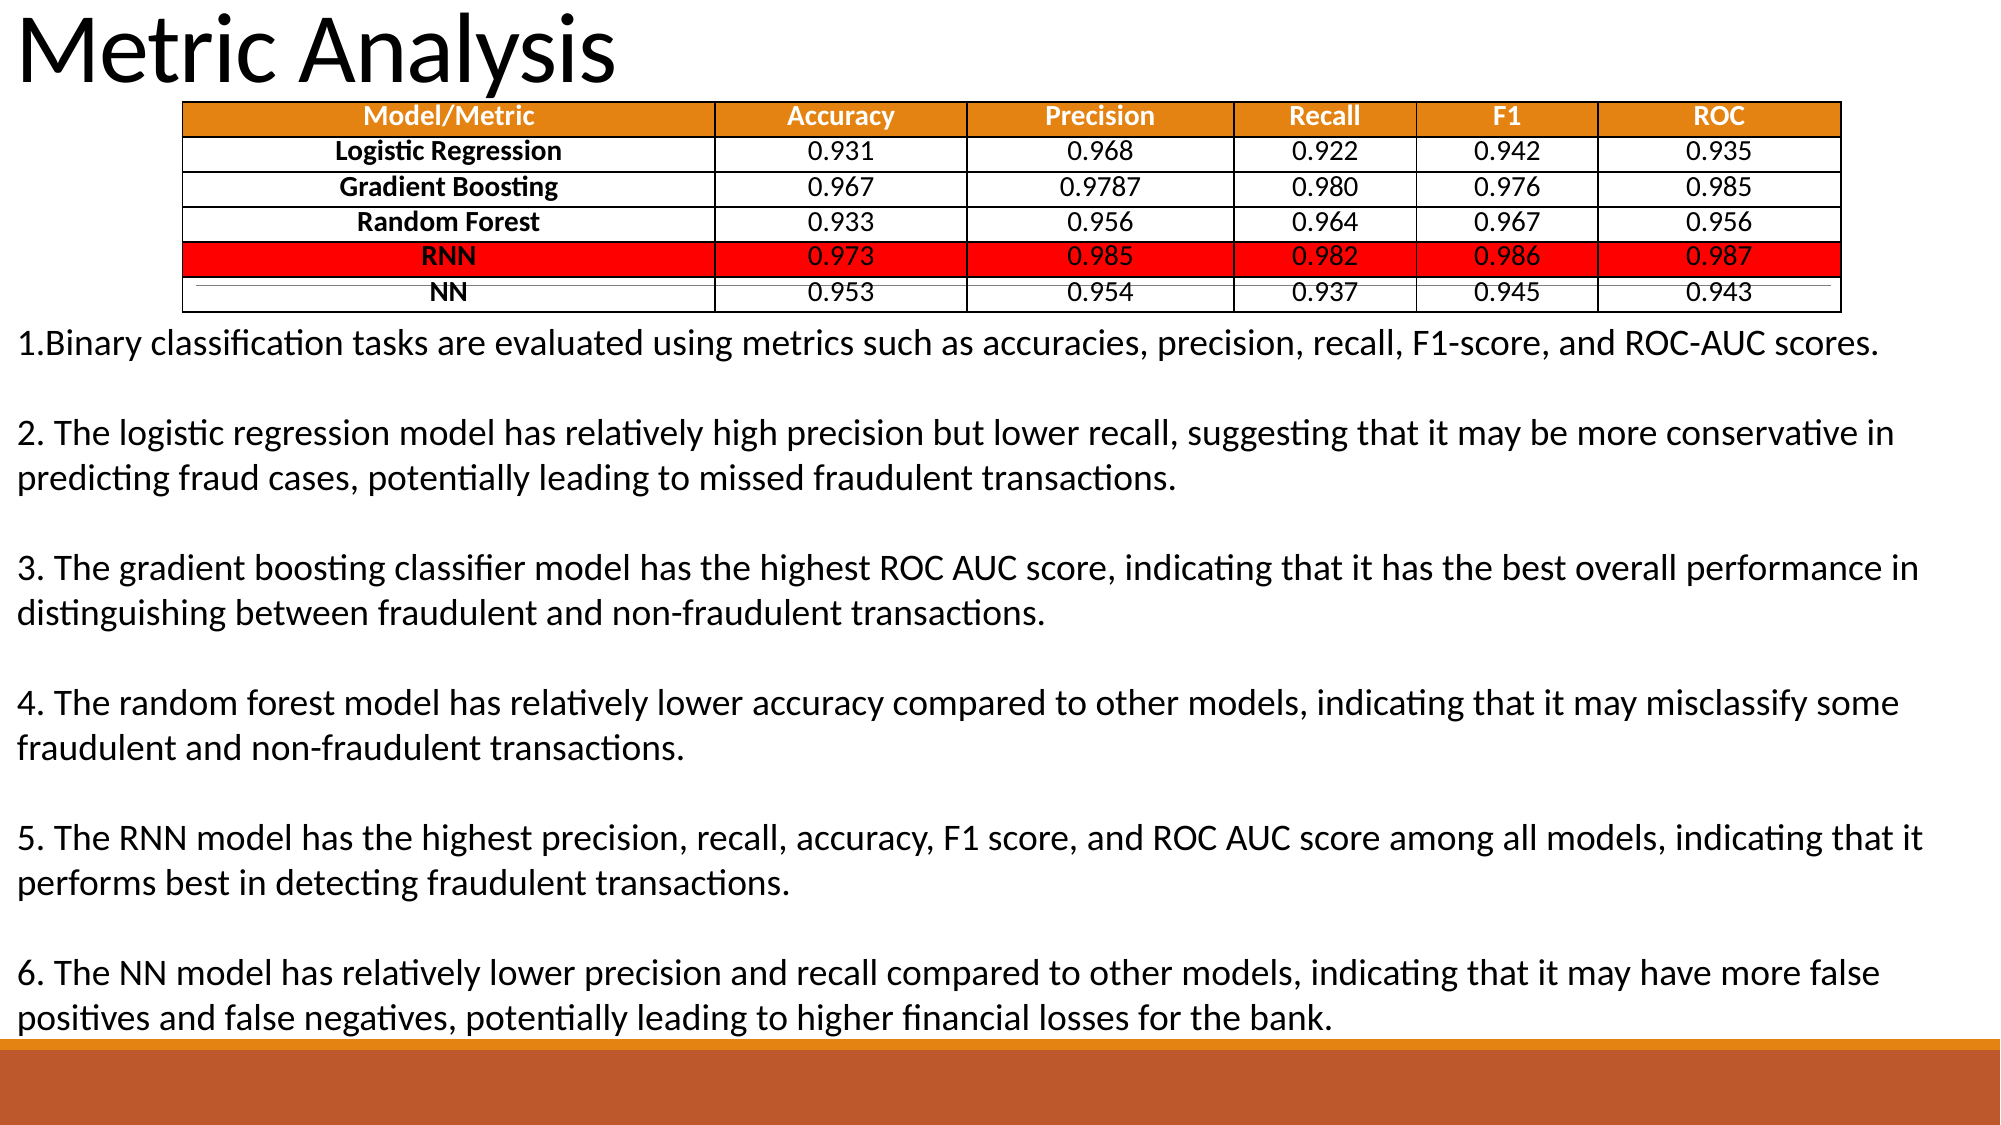

# Metric Analysis
| Model/Metric | Accuracy | Precision | Recall | F1 | ROC |
| --- | --- | --- | --- | --- | --- |
| Logistic Regression | 0.931 | 0.968 | 0.922 | 0.942 | 0.935 |
| Gradient Boosting | 0.967 | 0.9787 | 0.980 | 0.976 | 0.985 |
| Random Forest | 0.933 | 0.956 | 0.964 | 0.967 | 0.956 |
| RNN | 0.973 | 0.985 | 0.982 | 0.986 | 0.987 |
| NN | 0.953 | 0.954 | 0.937 | 0.945 | 0.943 |
Binary classification tasks are evaluated using metrics such as accuracies, precision, recall, F1-score, and ROC-AUC scores.

2. The logistic regression model has relatively high precision but lower recall, suggesting that it may be more conservative in predicting fraud cases, potentially leading to missed fraudulent transactions.

3. The gradient boosting classifier model has the highest ROC AUC score, indicating that it has the best overall performance in distinguishing between fraudulent and non-fraudulent transactions.

4. The random forest model has relatively lower accuracy compared to other models, indicating that it may misclassify some fraudulent and non-fraudulent transactions.

5. The RNN model has the highest precision, recall, accuracy, F1 score, and ROC AUC score among all models, indicating that it performs best in detecting fraudulent transactions.

6. The NN model has relatively lower precision and recall compared to other models, indicating that it may have more false positives and false negatives, potentially leading to higher financial losses for the bank.